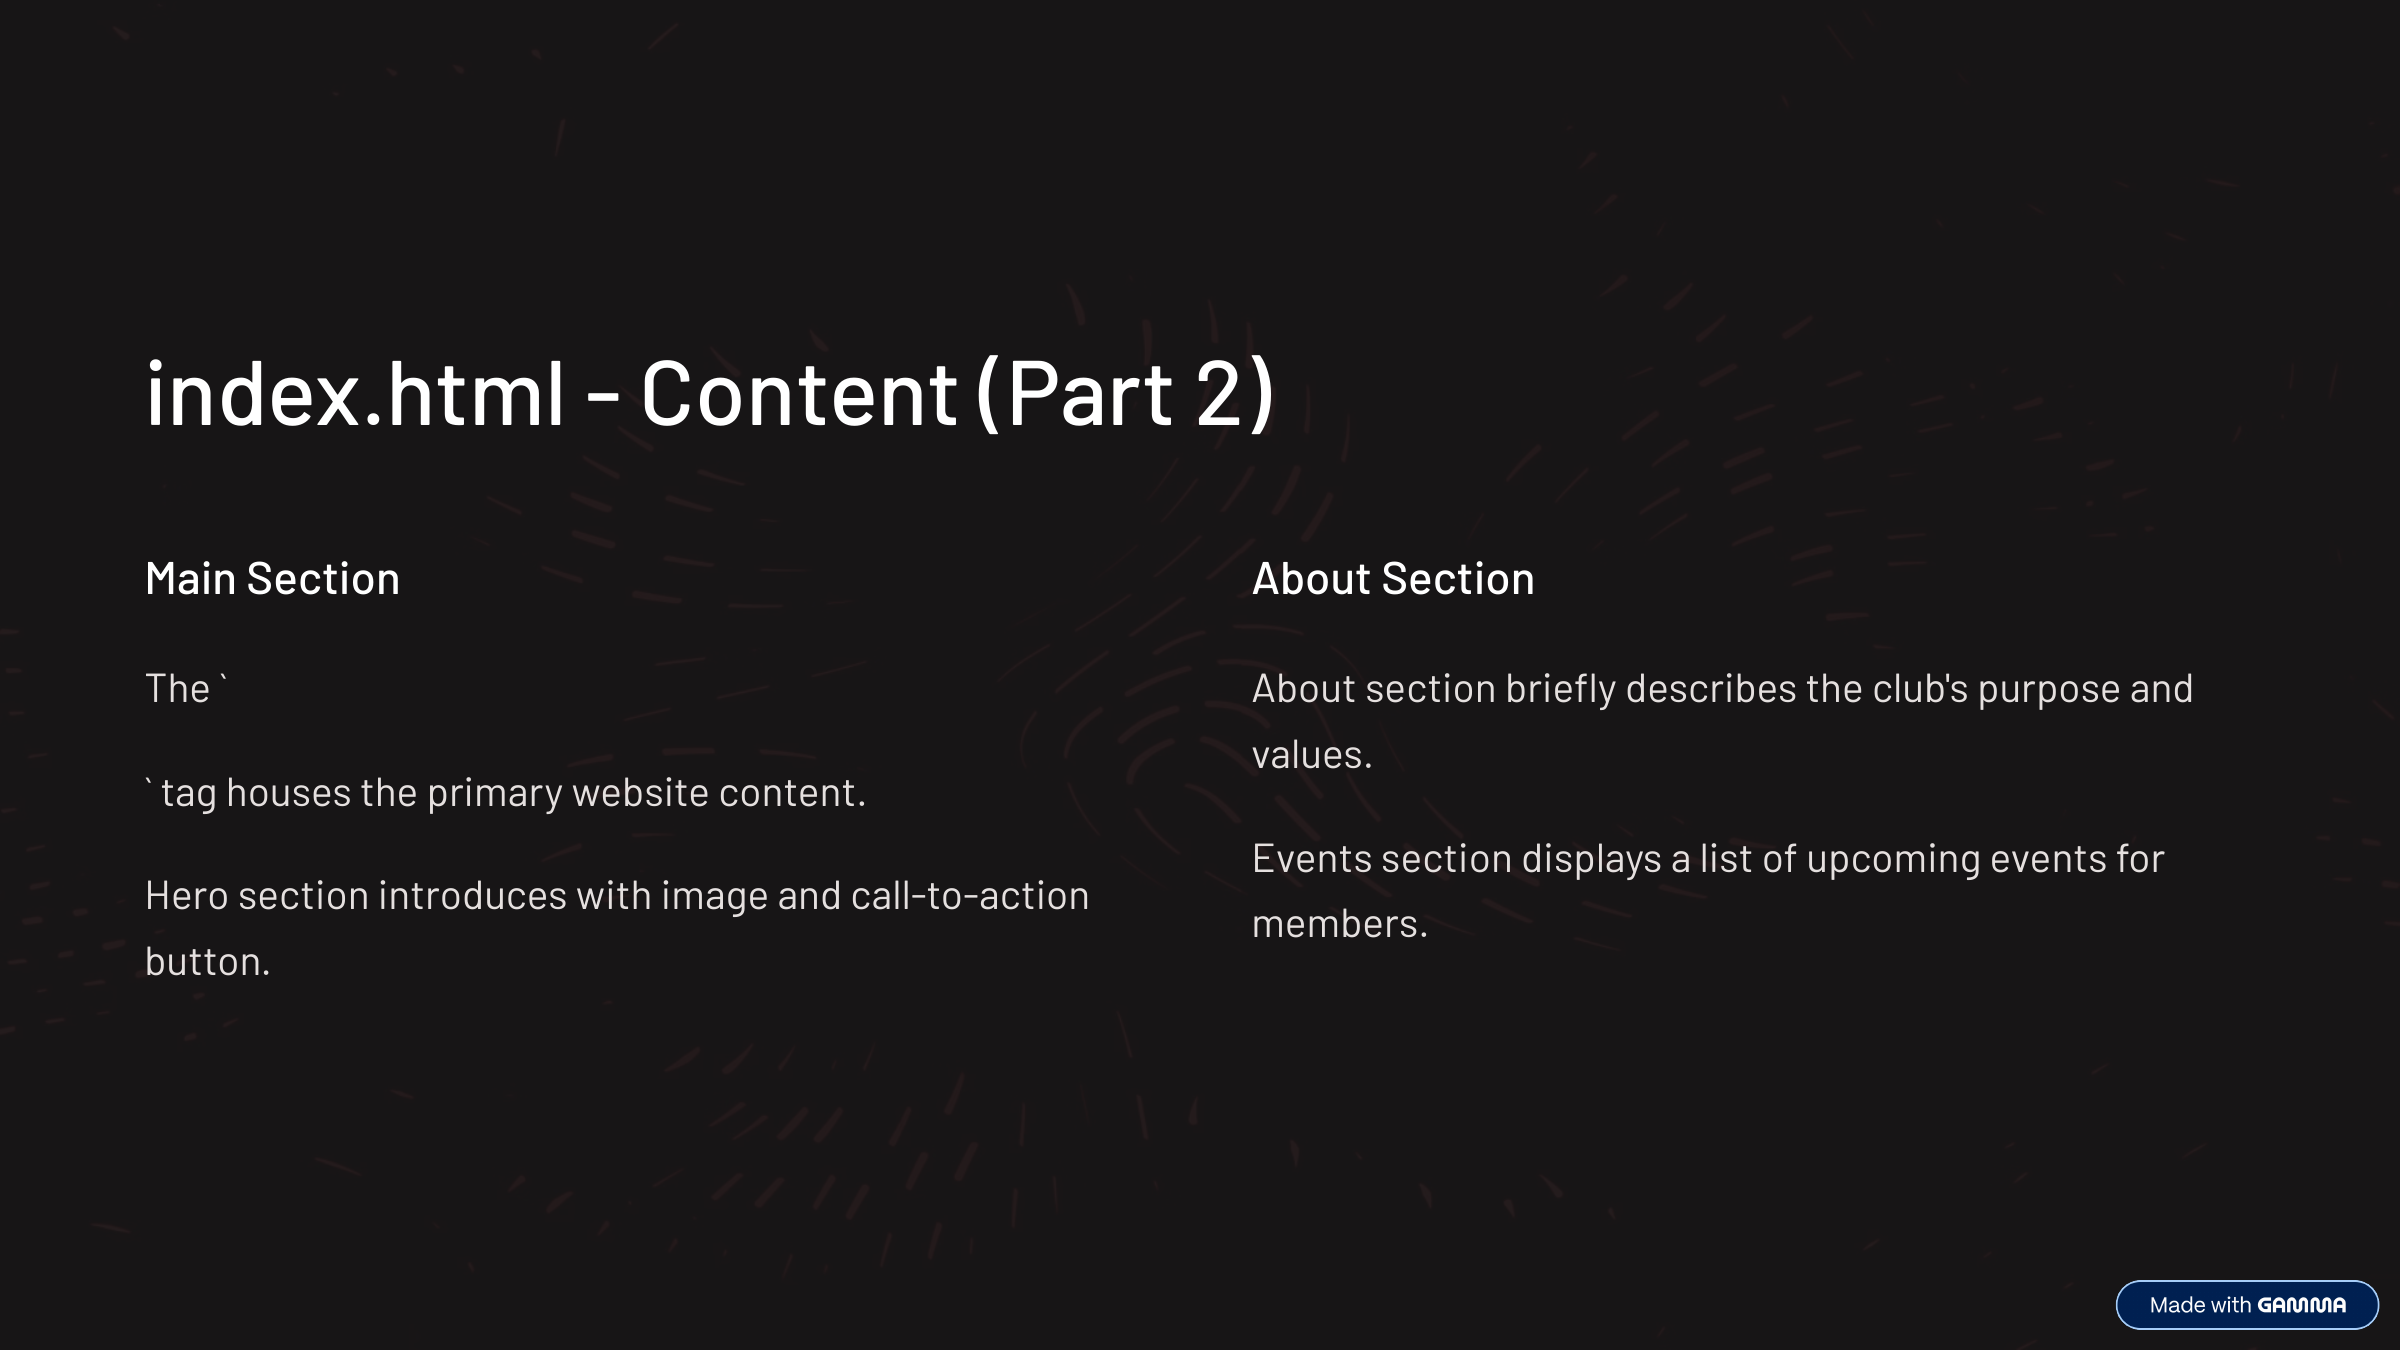

index.html - Content (Part 2)
Main Section
About Section
The `
About section briefly describes the club's purpose and values.
` tag houses the primary website content.
Events section displays a list of upcoming events for members.
Hero section introduces with image and call-to-action button.